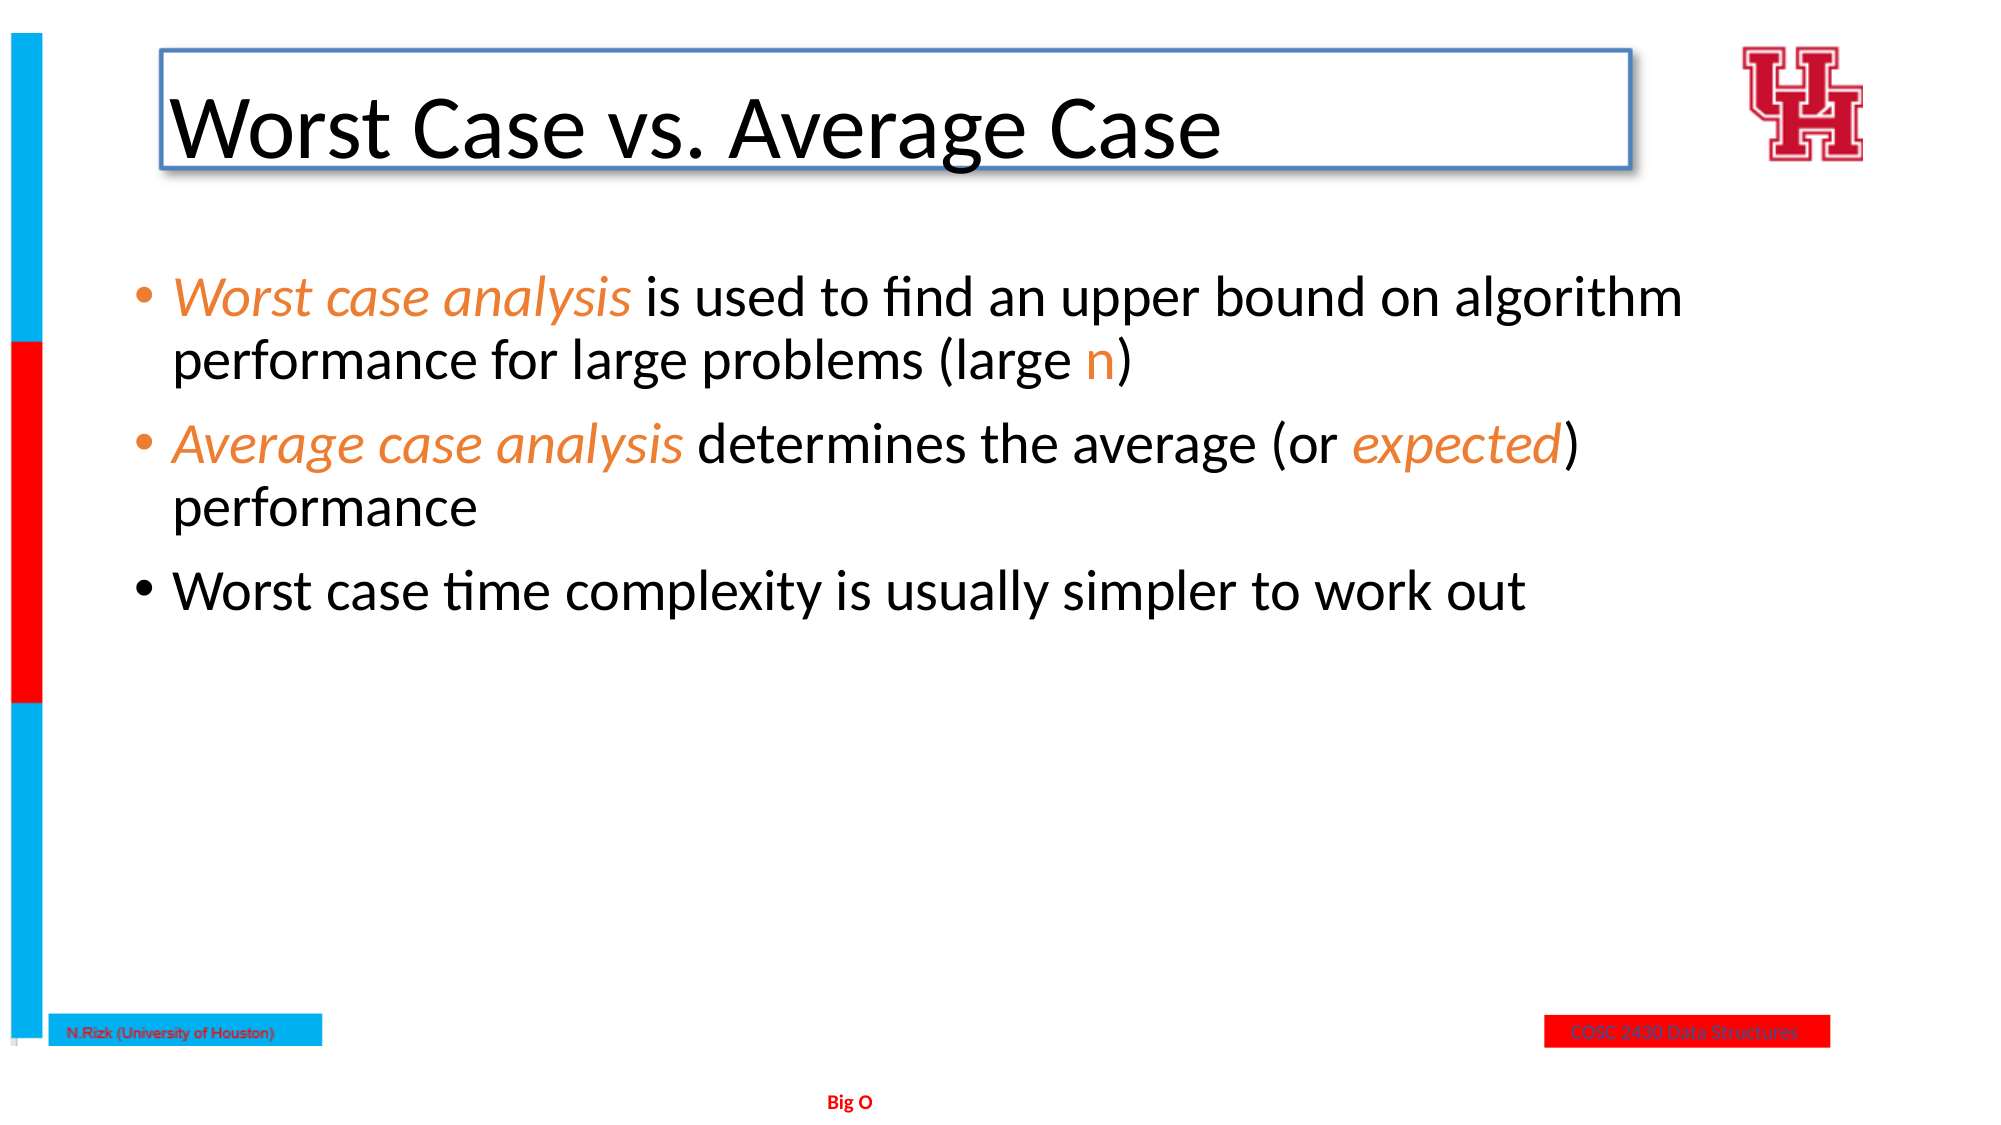

# Worst Case vs. Average Case
Worst case analysis is used to find an upper bound on algorithm performance for large problems (large n)
Average case analysis determines the average (or expected) performance
Worst case time complexity is usually simpler to work out